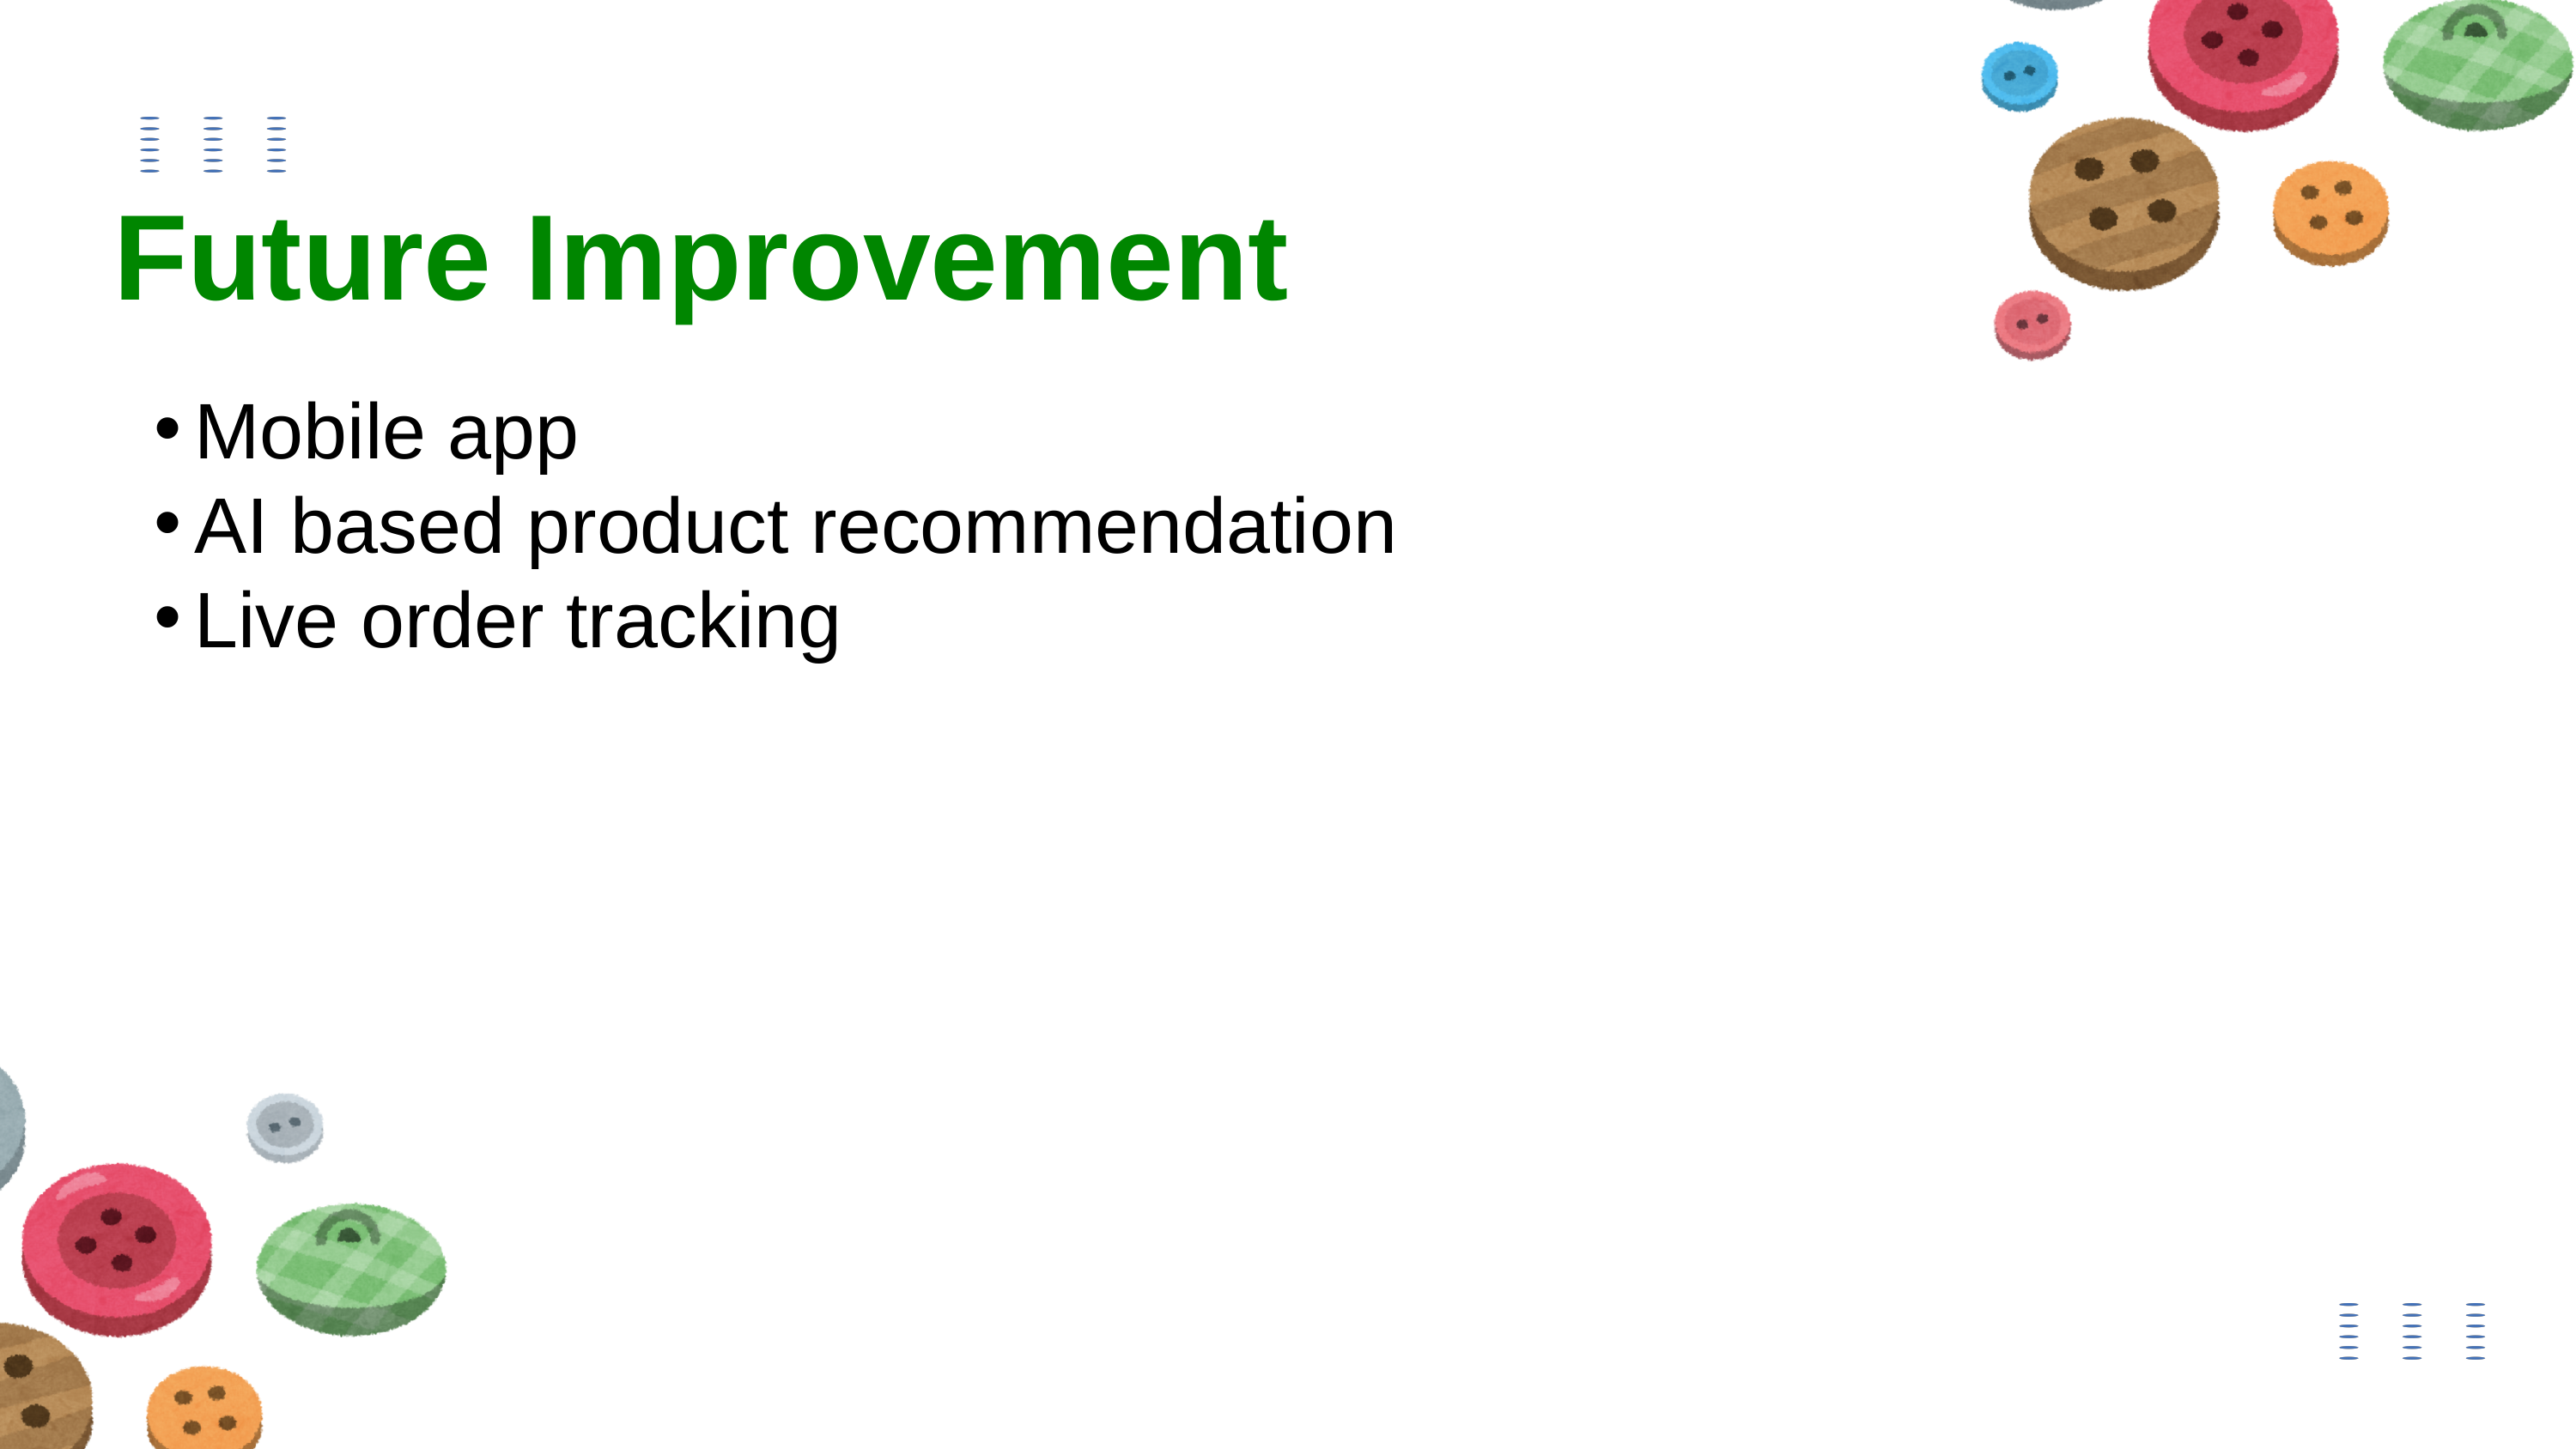

Future Improvement
Mobile app
AI based product recommendation
Live order tracking